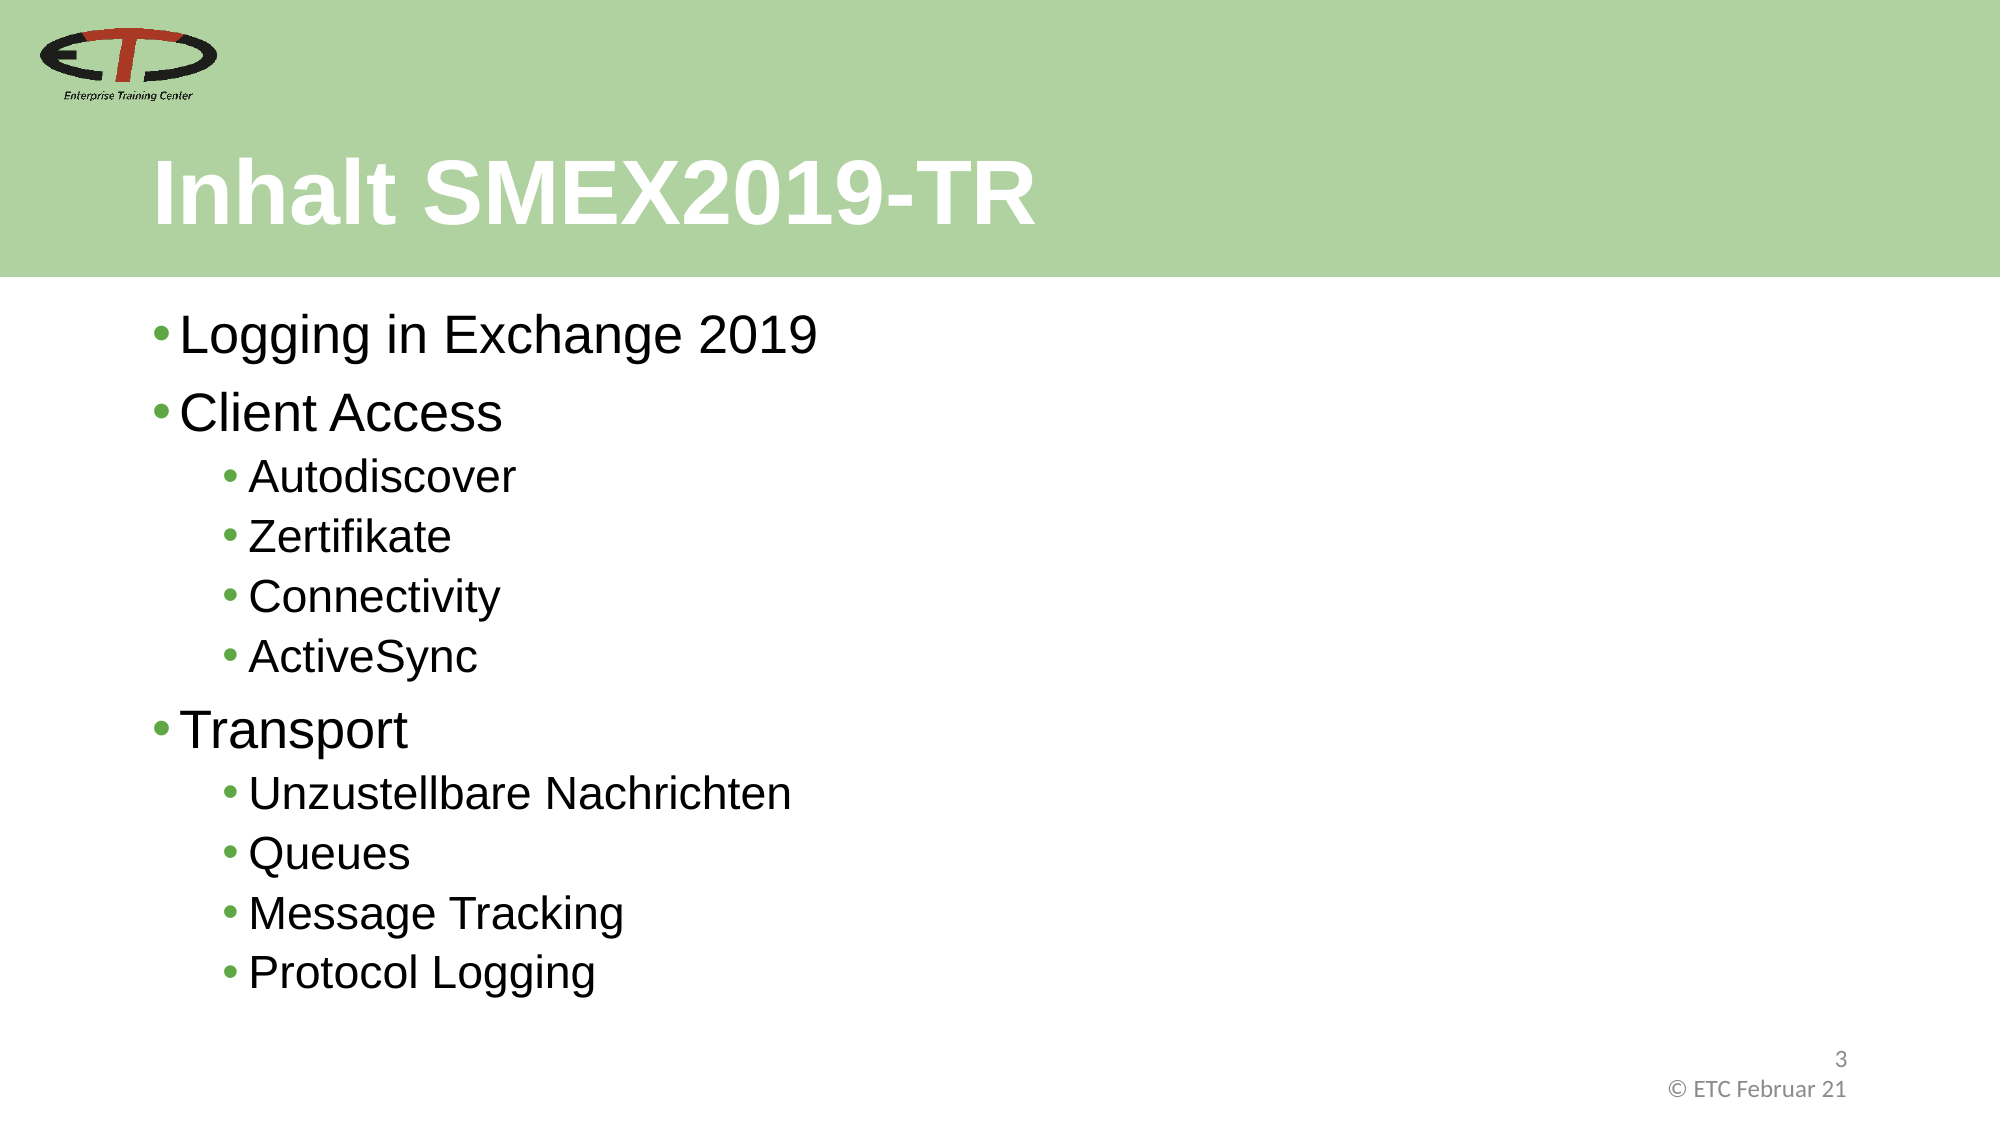

# Inhalt SMEX2019-TR
Logging in Exchange 2019
Client Access
Autodiscover
Zertifikate
Connectivity
ActiveSync
Transport
Unzustellbare Nachrichten
Queues
Message Tracking
Protocol Logging
3
 © ETC Februar 21